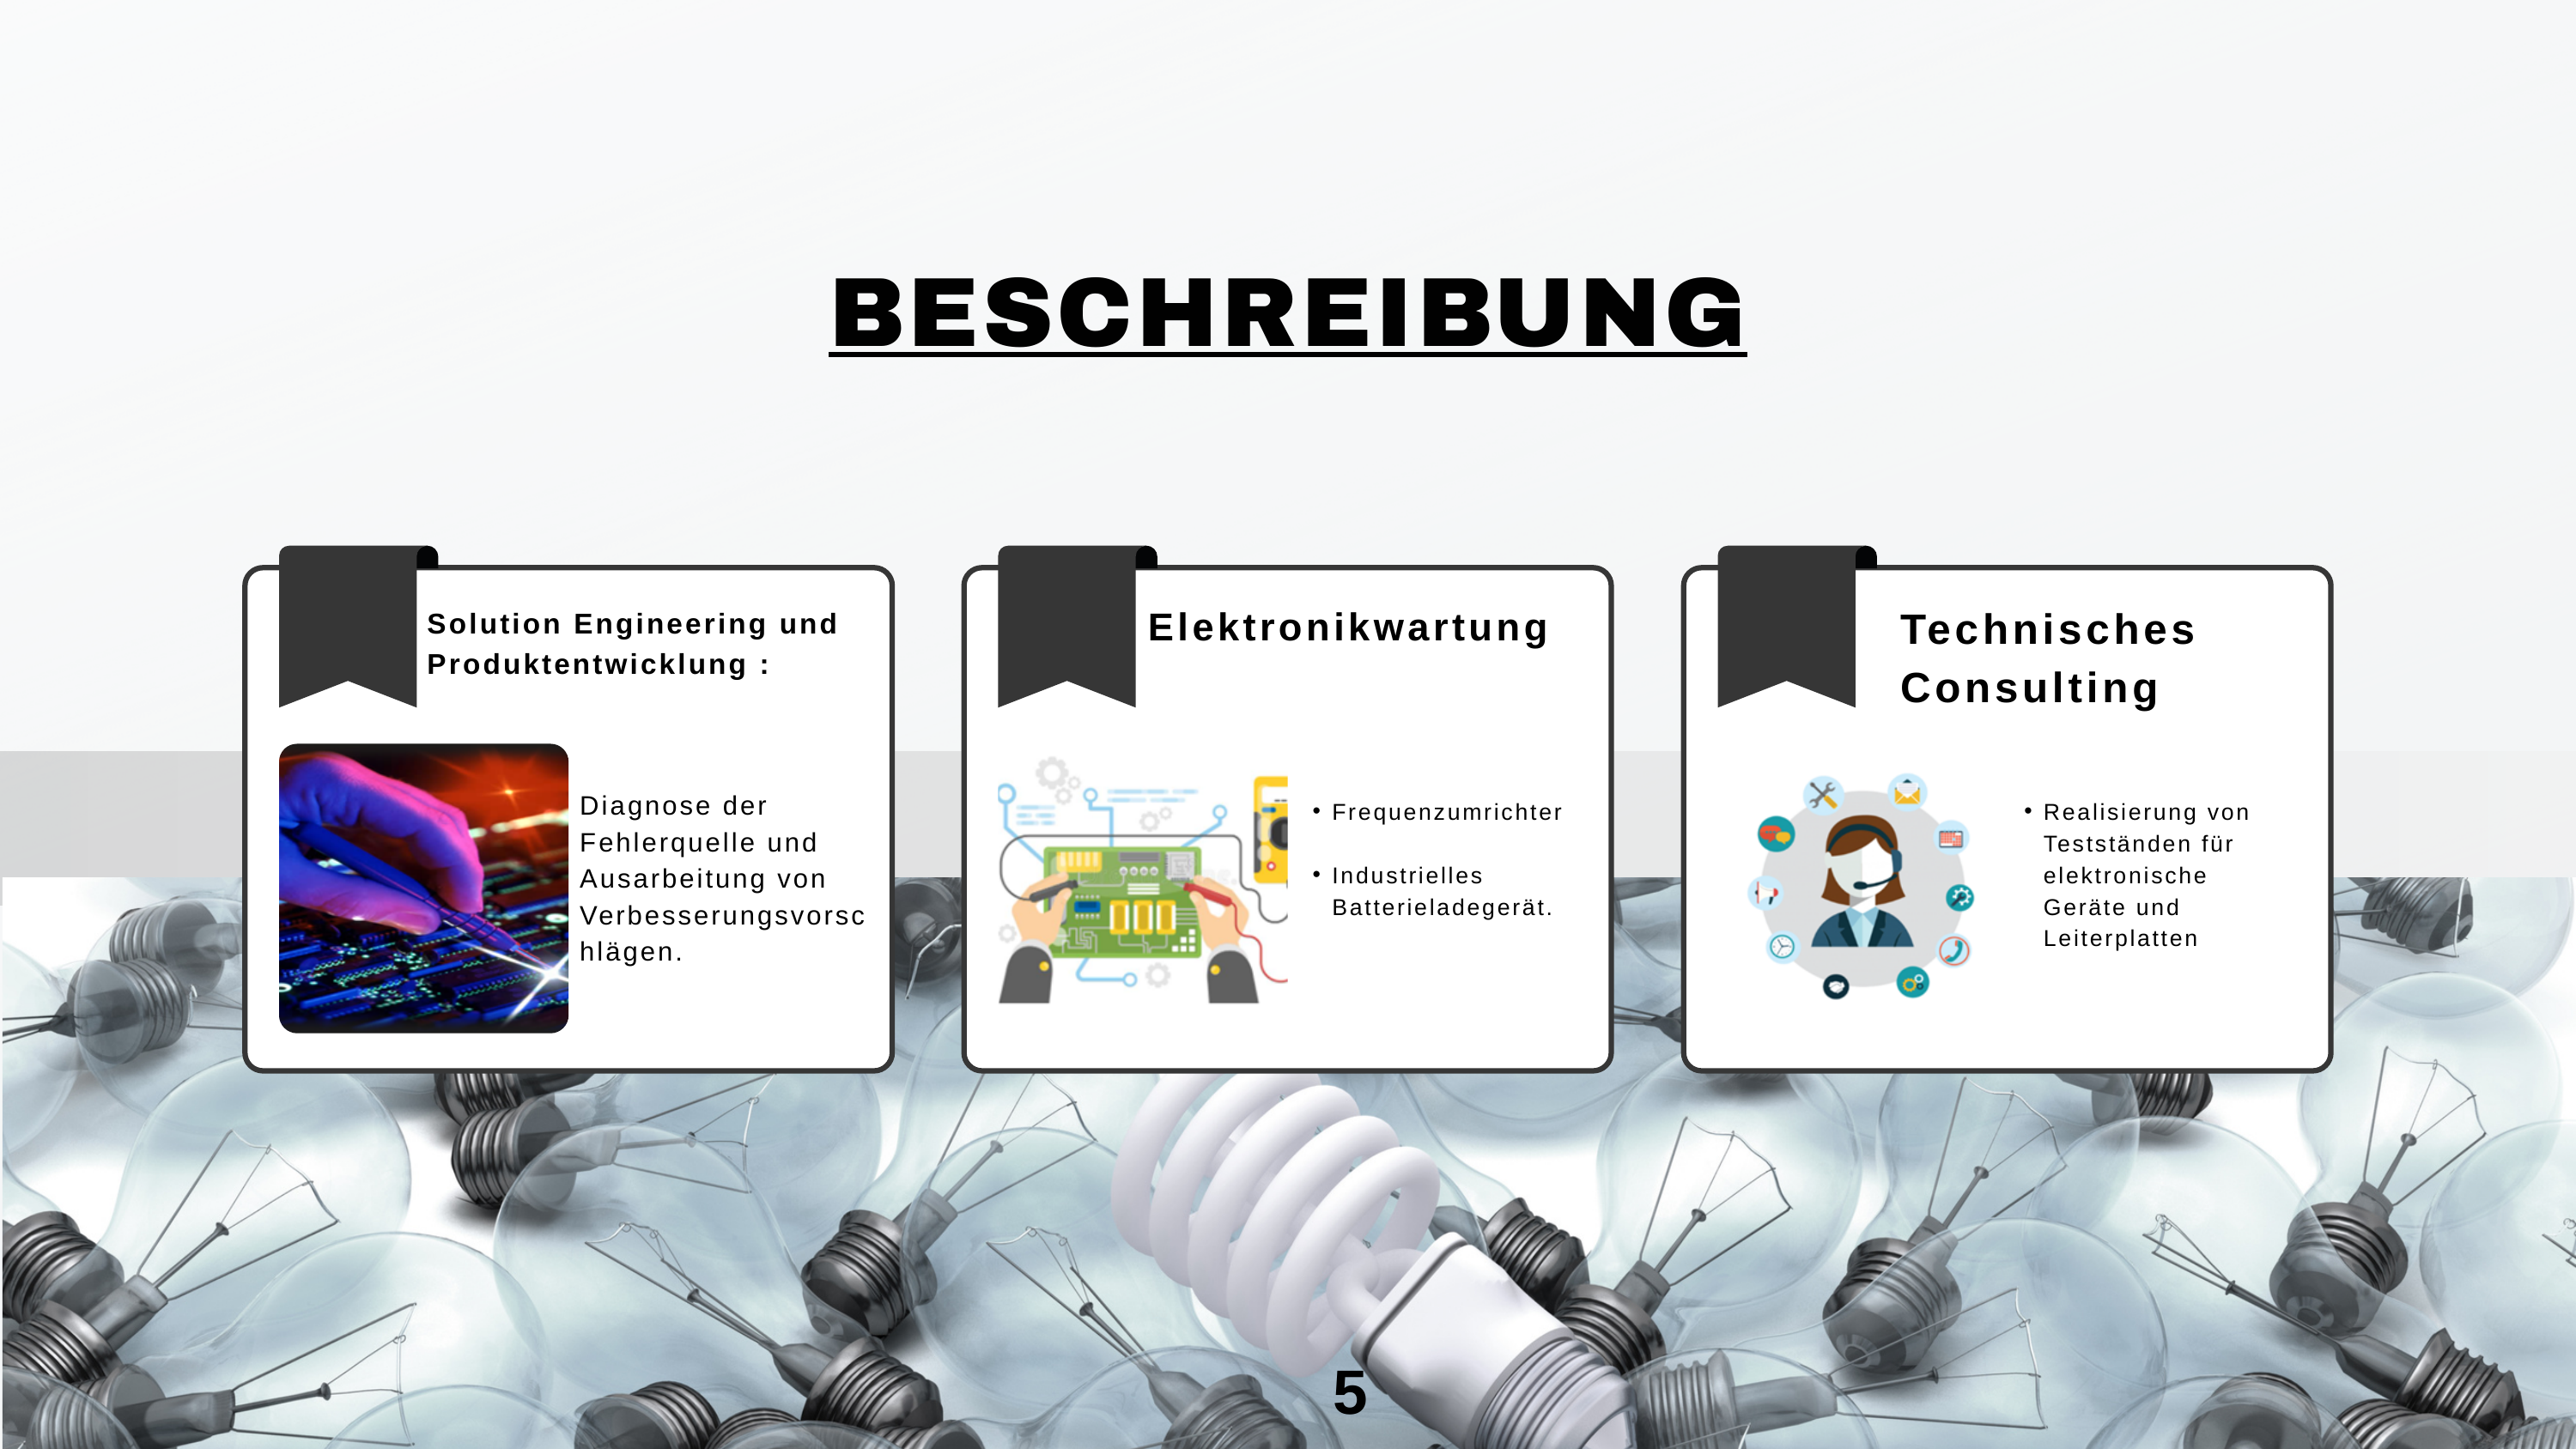

BESCHREIBUNG

Technisches Consulting
Elektronikwartung
Solution Engineering und Produktentwicklung :

Diagnose der Fehlerquelle und Ausarbeitung von Verbesserungsvorschlägen.
Frequenzumrichter

Industrielles Batterieladegerät.

Realisierung von Testständen für elektronische Geräte und Leiterplatten

5